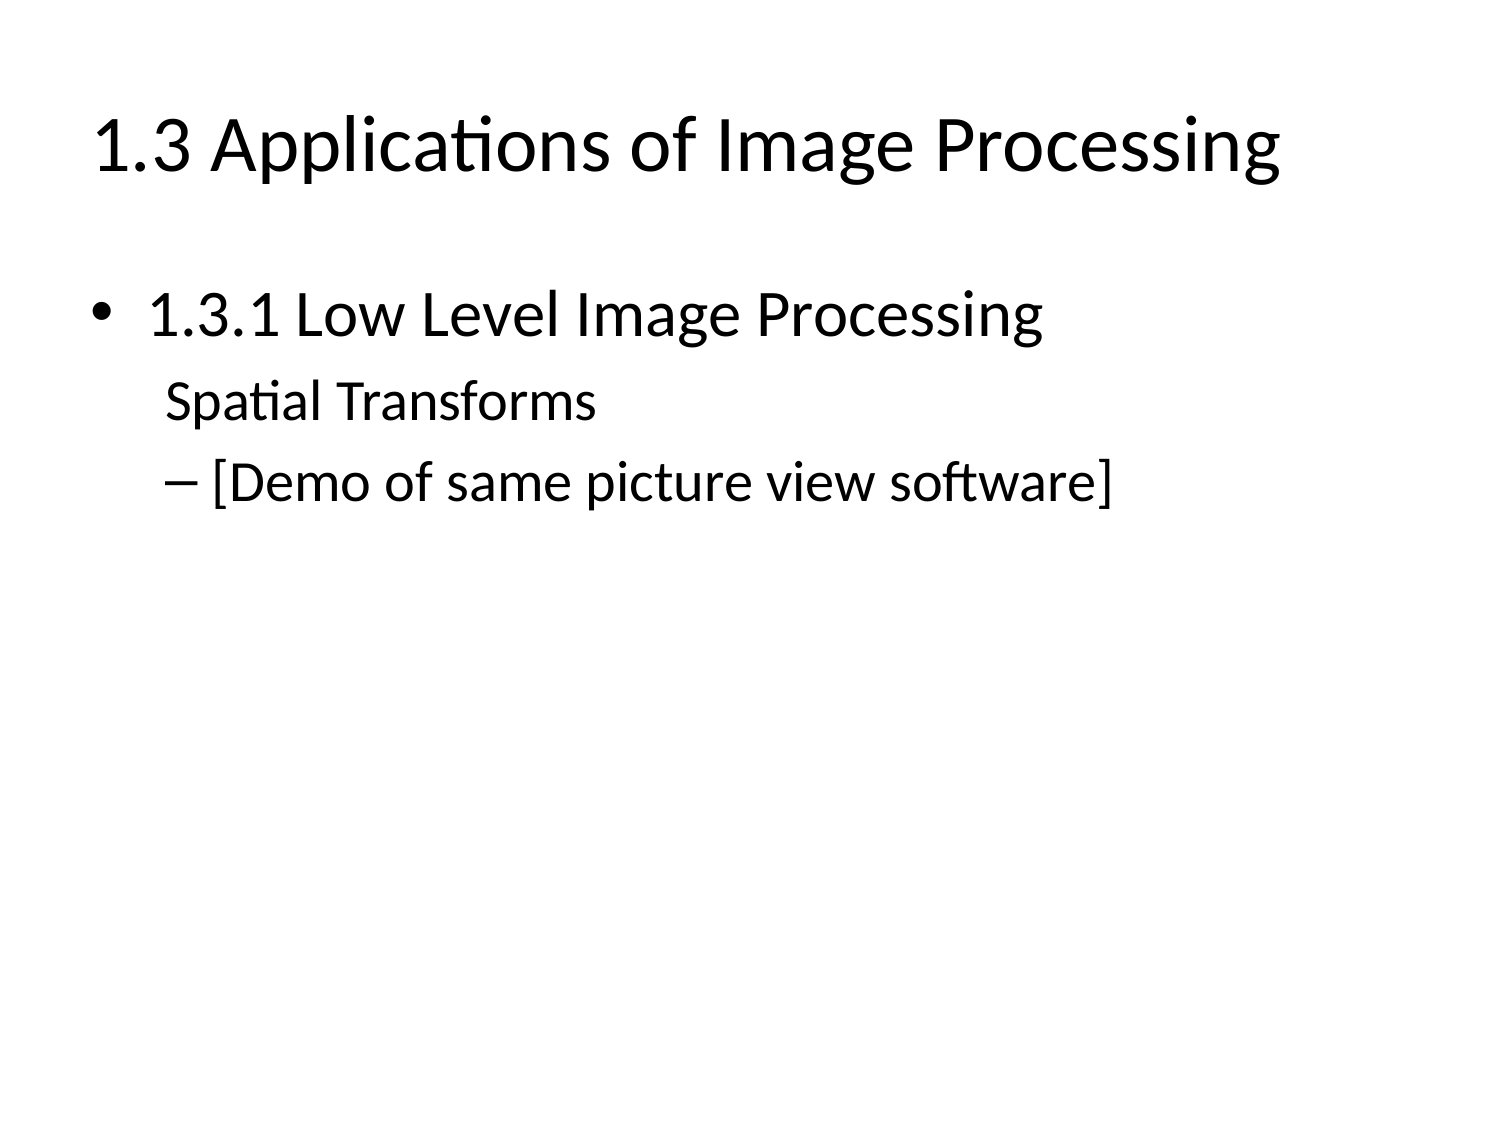

# 1.3 Applications of Image Processing
1.3.1 Low Level Image Processing
Spatial Transforms
[Demo of same picture view software]